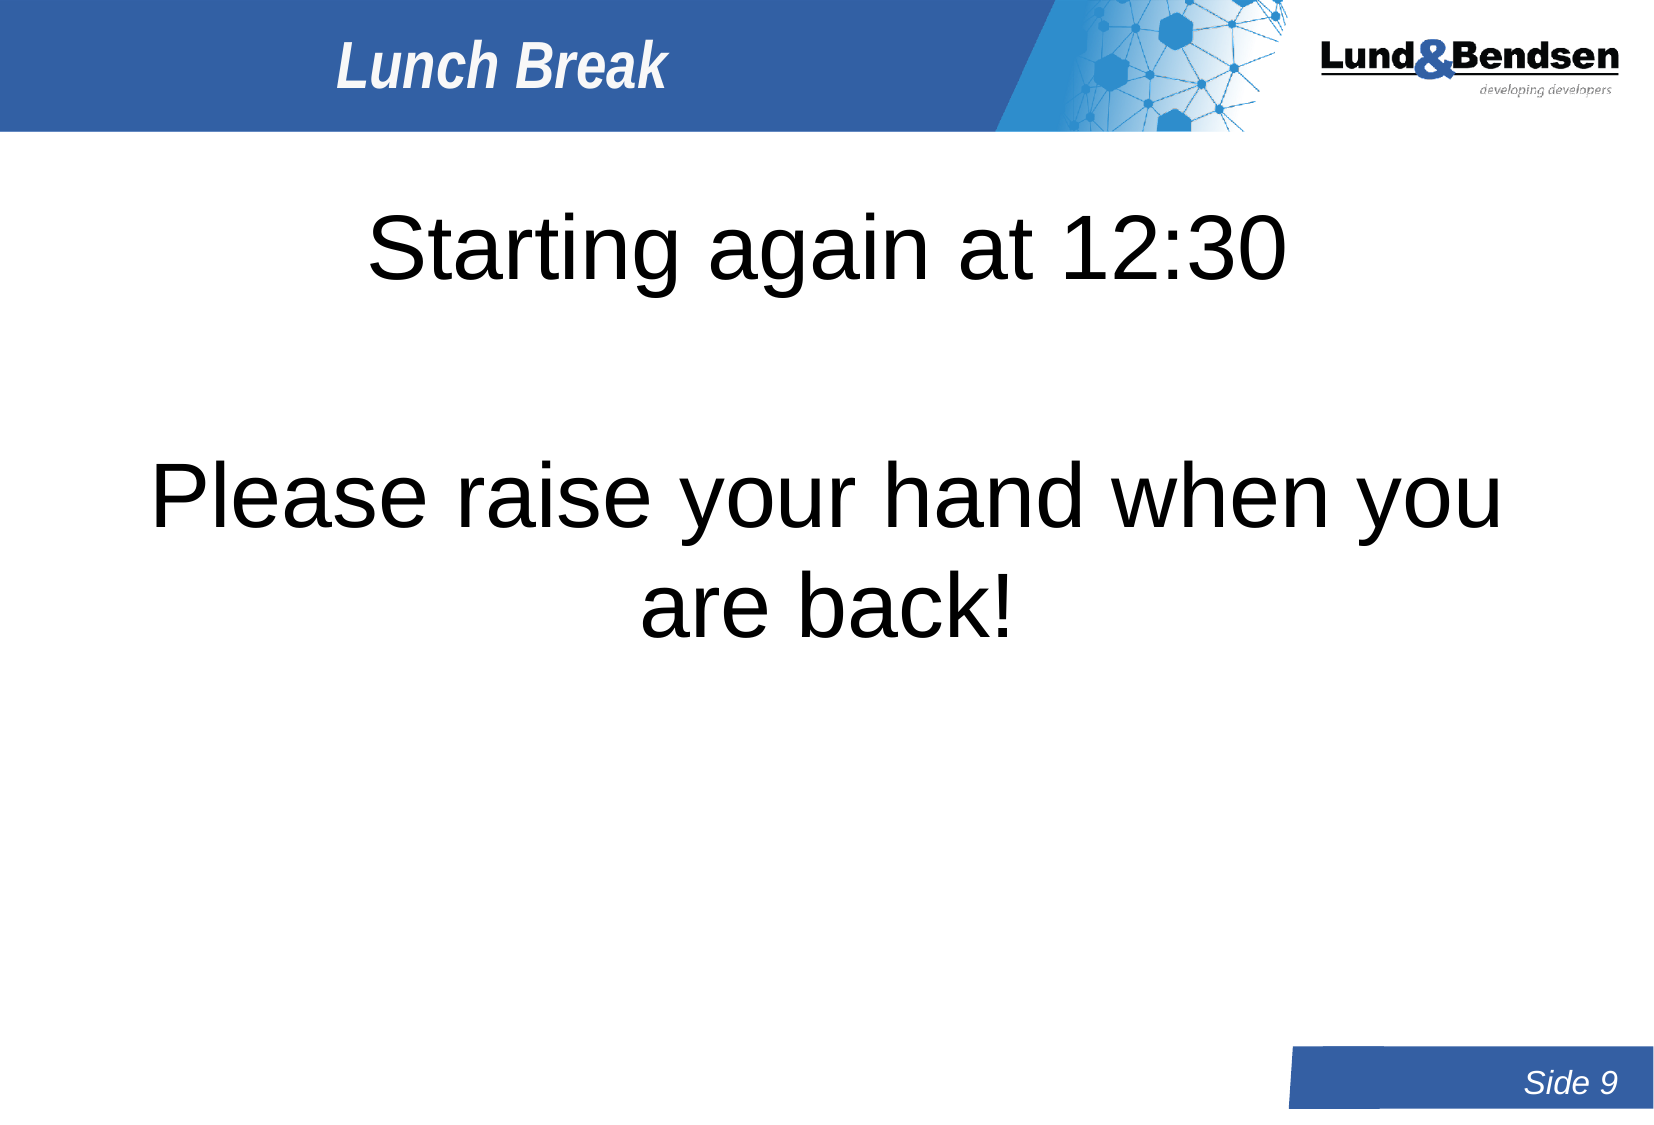

# Lunch Break
Starting again at 12:30

Please raise your hand when you are back!